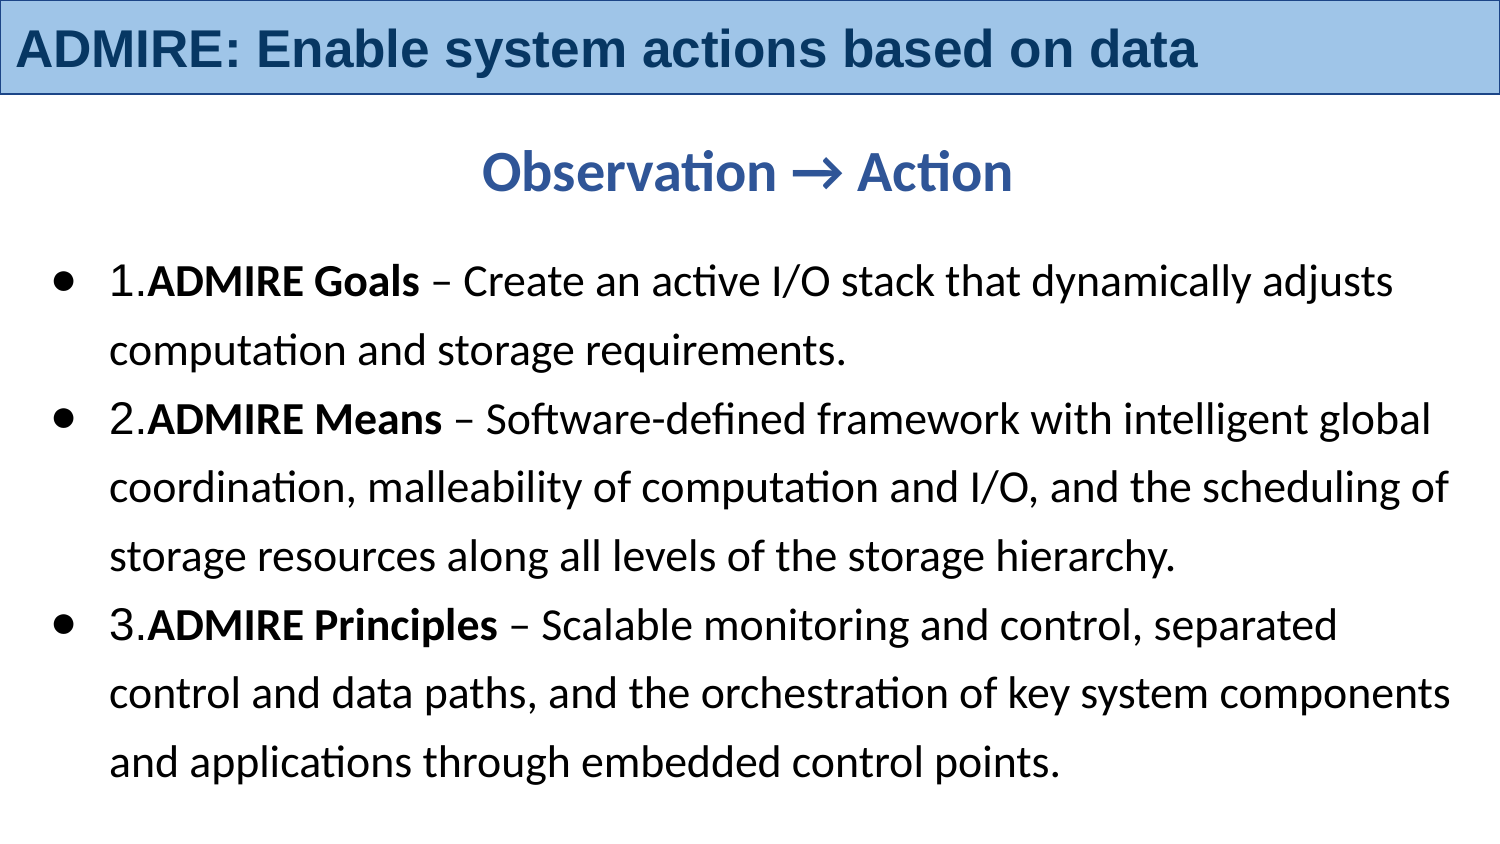

# ADMIRE: Enable system actions based on data
Observation → Action
1.ADMIRE Goals – Create an active I/O stack that dynamically adjusts computation and storage requirements.
2.ADMIRE Means – Software-defined framework with intelligent global coordination, malleability of computation and I/O, and the scheduling of storage resources along all levels of the storage hierarchy.
3.ADMIRE Principles – Scalable monitoring and control, separated control and data paths, and the orchestration of key system components and applications through embedded control points.